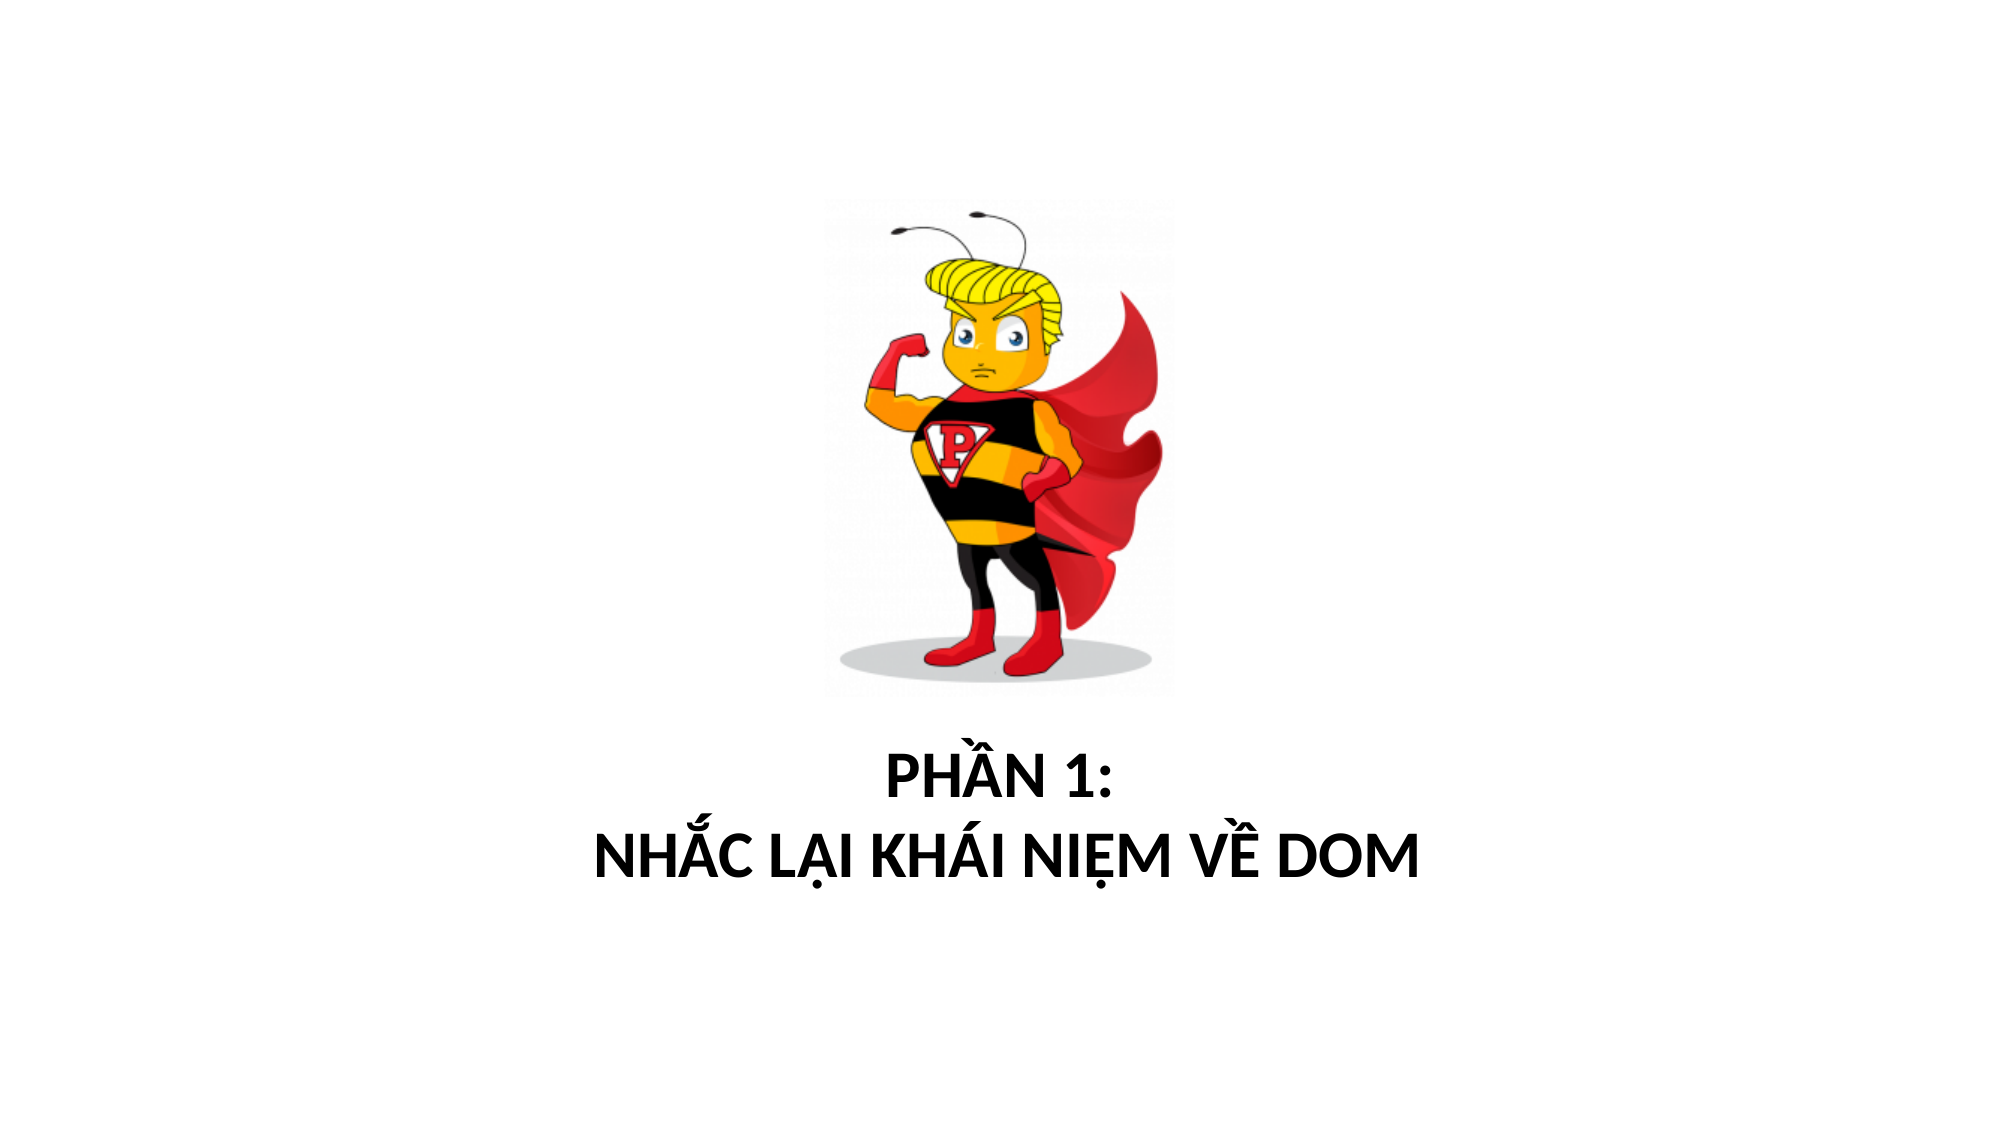

# PHẦN 1: NHẮC LẠI KHÁI NIỆM VỀ DOM